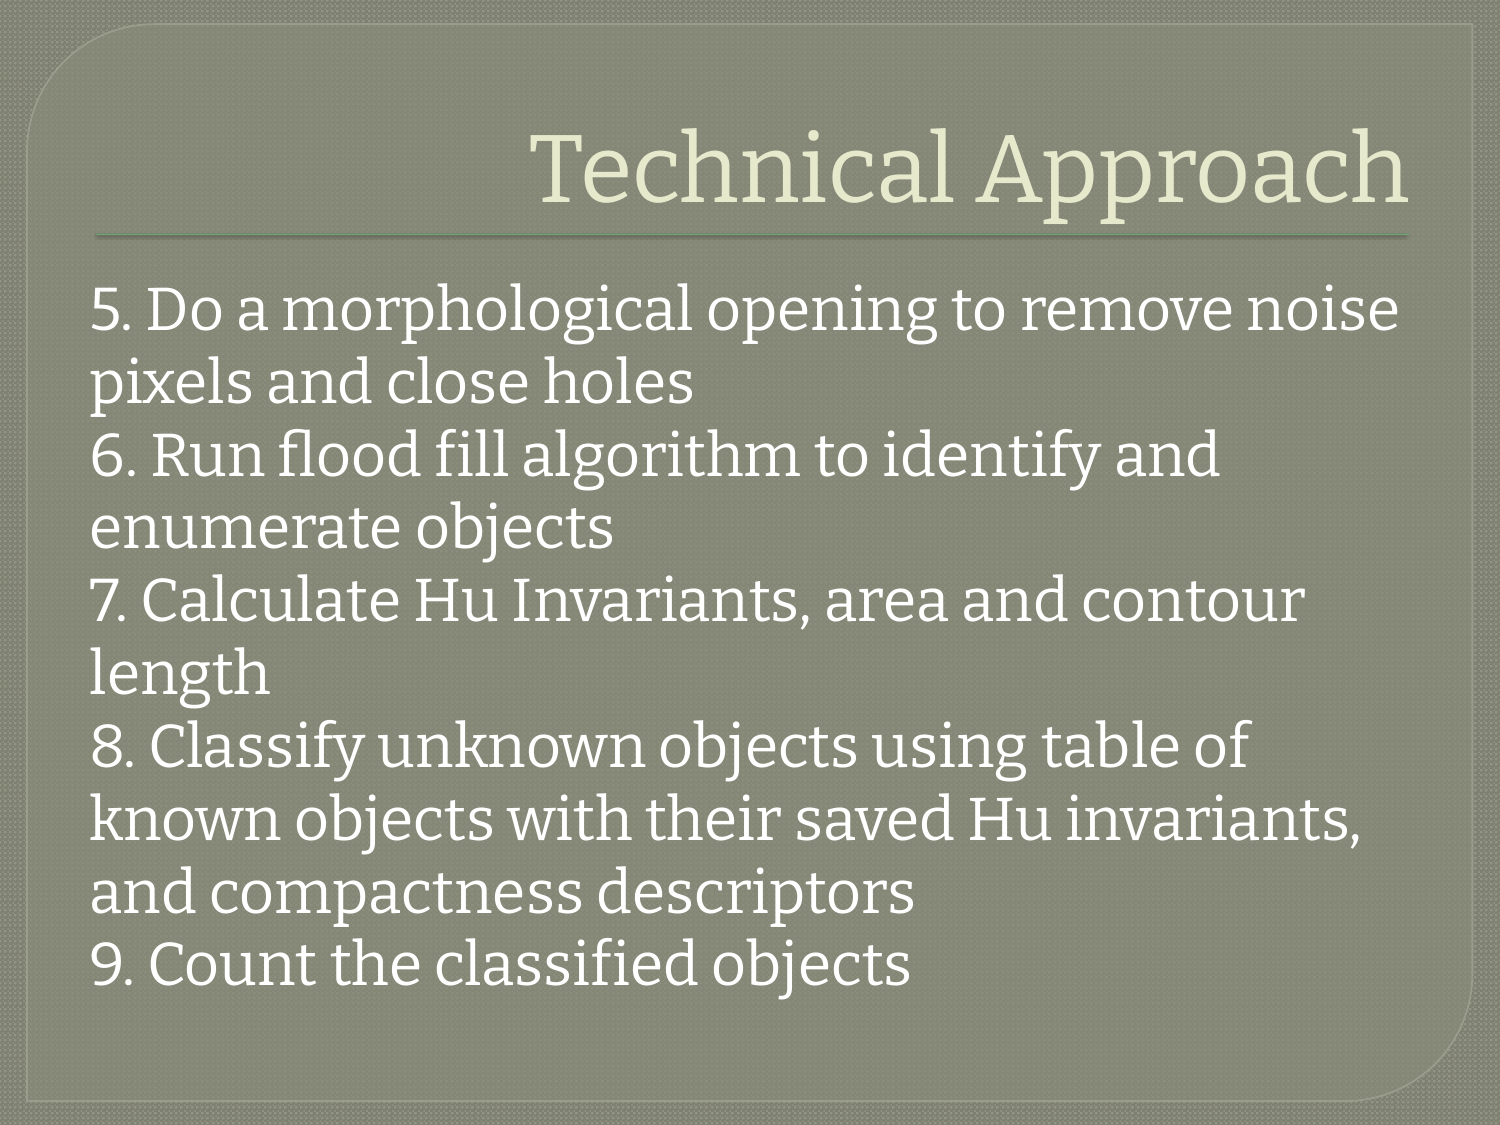

# Technical Approach
5. Do a morphological opening to remove noise pixels and close holes
6. Run flood fill algorithm to identify and enumerate objects
7. Calculate Hu Invariants, area and contour length
8. Classify unknown objects using table of known objects with their saved Hu invariants, and compactness descriptors
9. Count the classified objects